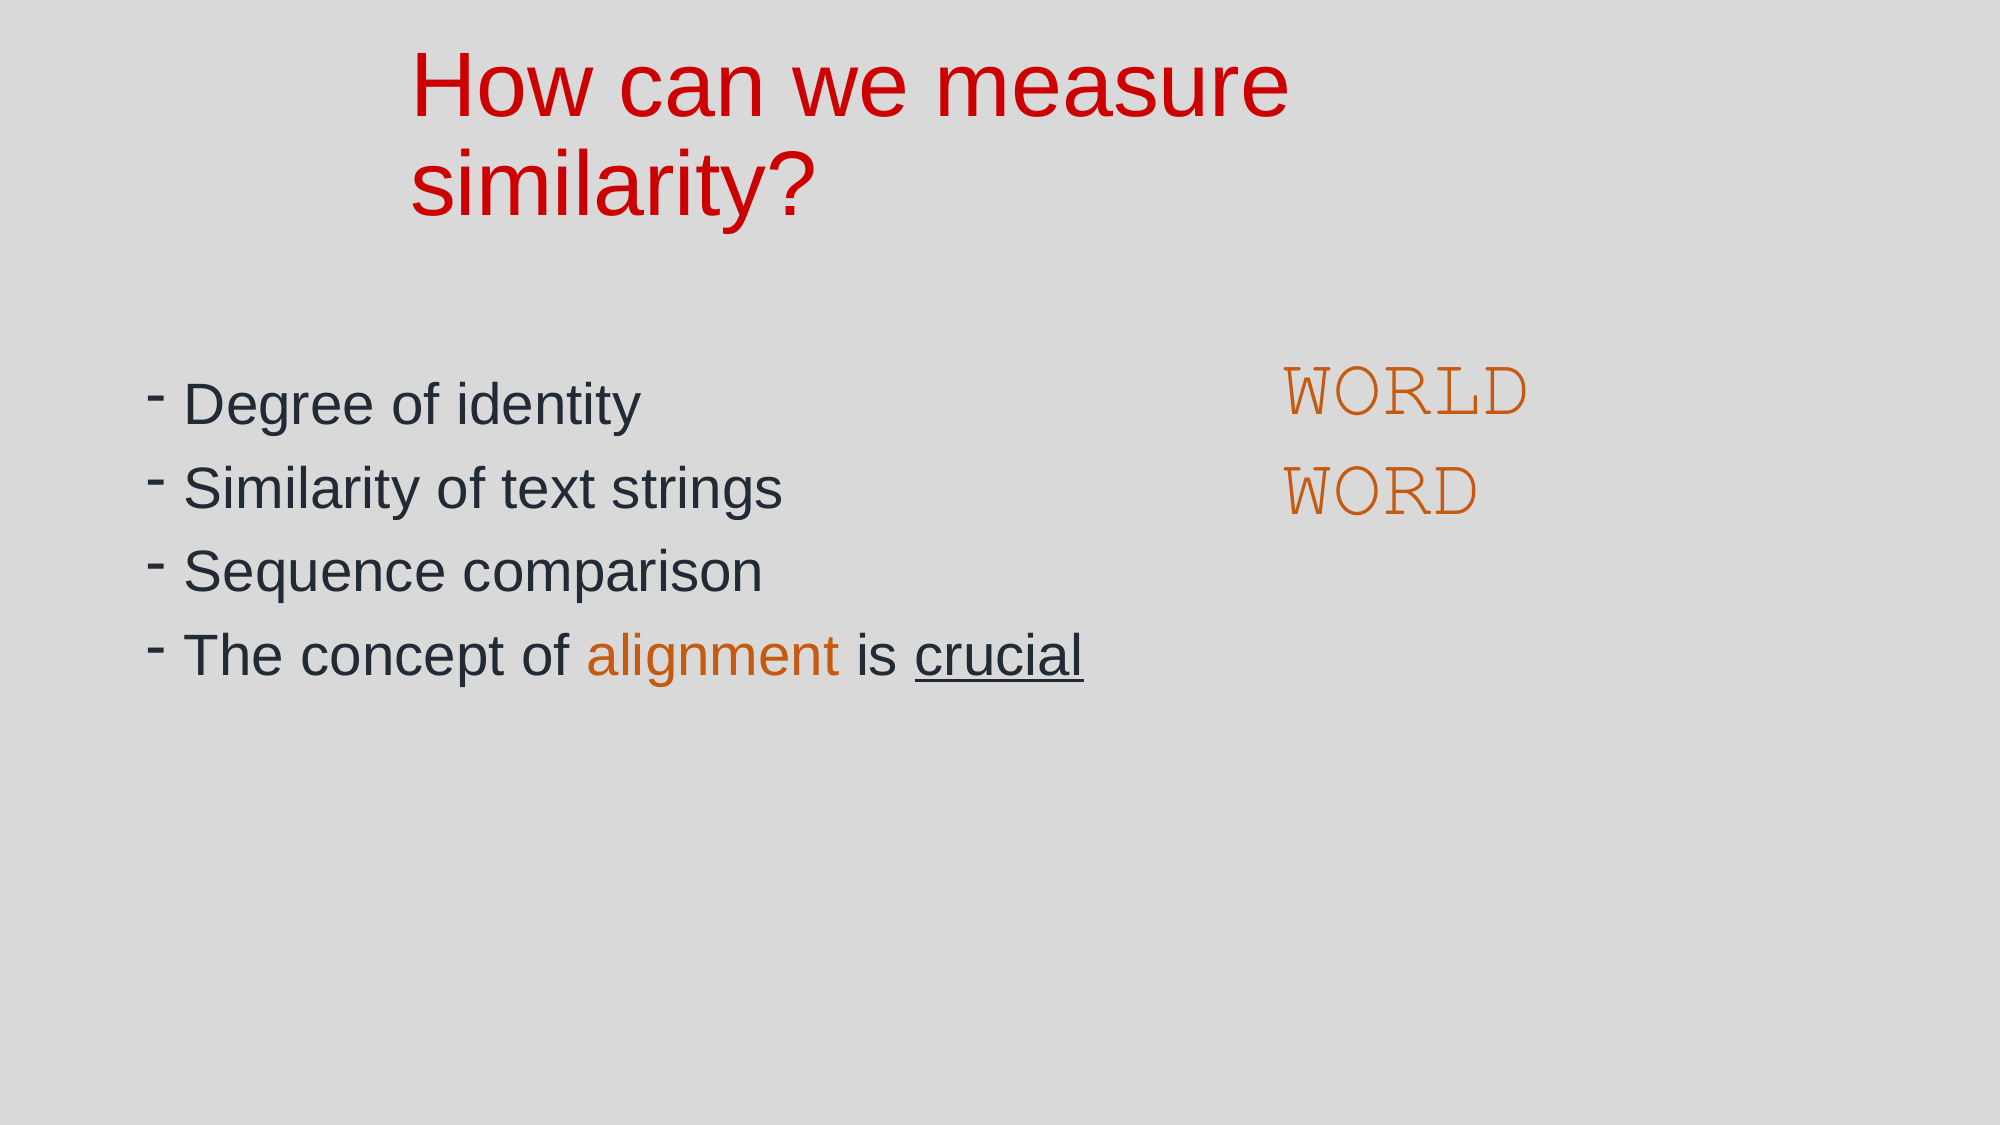

# How can we measure similarity?
WORLD
WORD
Degree of identity
Similarity of text strings
Sequence comparison
The concept of alignment is crucial